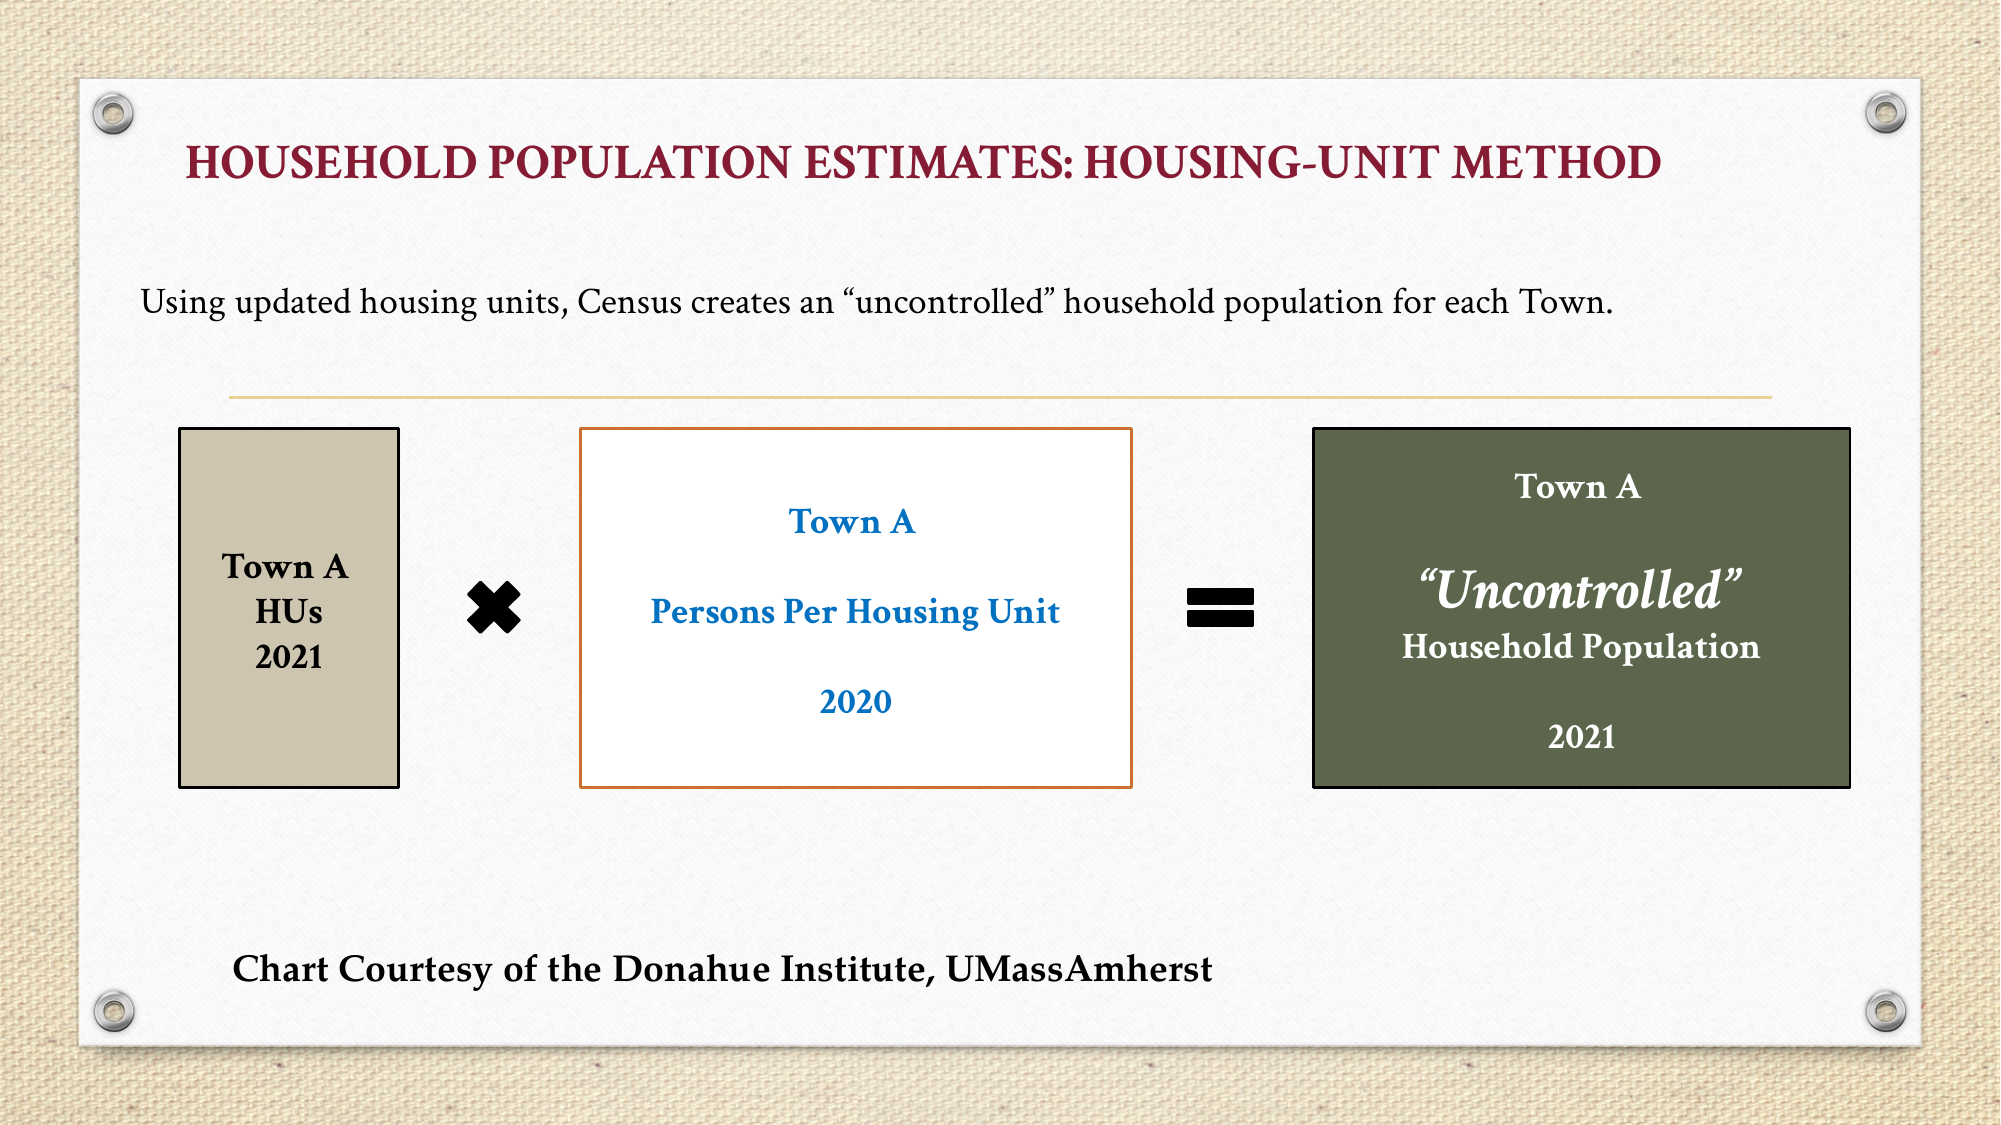

HOUSEHOLD POPULATION ESTIMATES: HOUSING-UNIT METHOD
Using updated housing units, Census creates an “uncontrolled” household population for each Town.
Town A
HUs
2021
Town A

Persons Per Housing Unit

2020
Town A

“Uncontrolled”
Household Population

2021

Chart Courtesy of the Donahue Institute, UMassAmherst